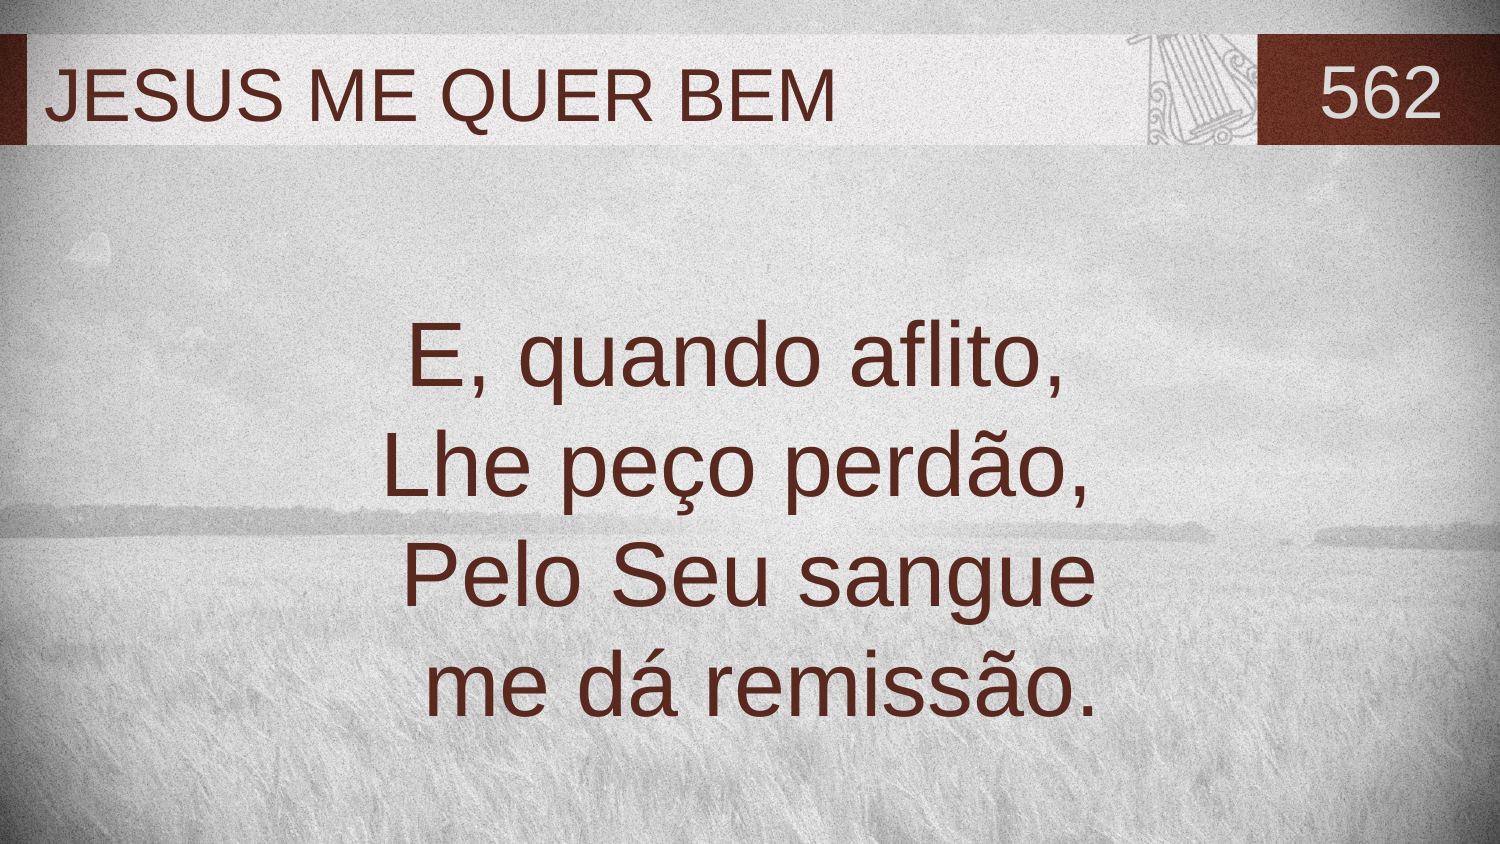

# JESUS ME QUER BEM
562
E, quando aflito,
Lhe peço perdão,
Pelo Seu sangue
 me dá remissão.